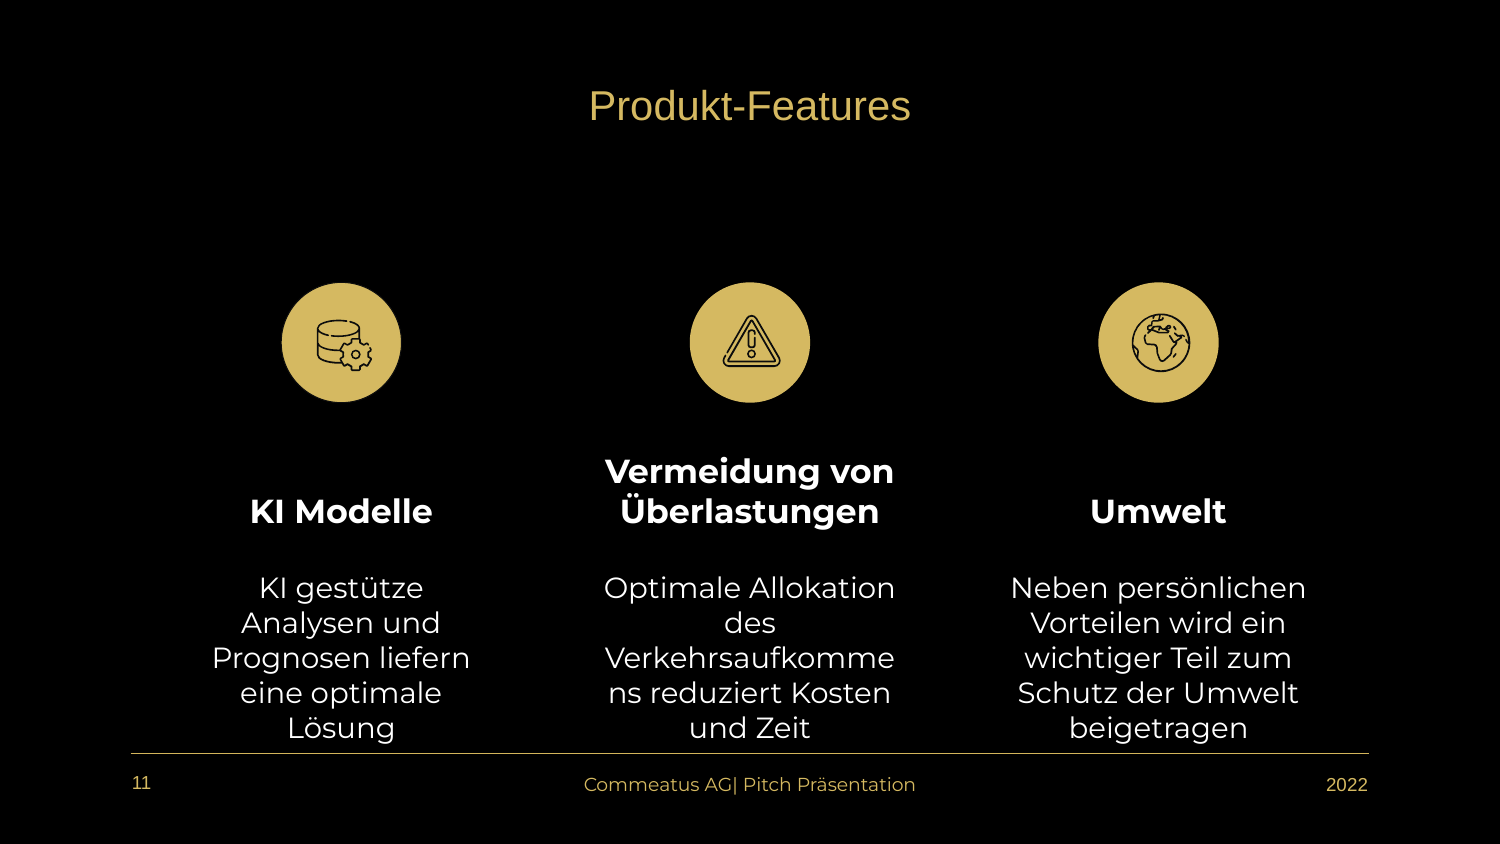

# Produkt-Features

KI Modelle
Vermeidung von Überlastungen
Umwelt
Neben persönlichen Vorteilen wird ein wichtiger Teil zum Schutz der Umwelt beigetragen
KI gestütze Analysen und Prognosen liefern eine optimale Lösung
Optimale Allokation des Verkehrsaufkommens reduziert Kosten und Zeit
11
Commeatus AG| Pitch Präsentation
2022